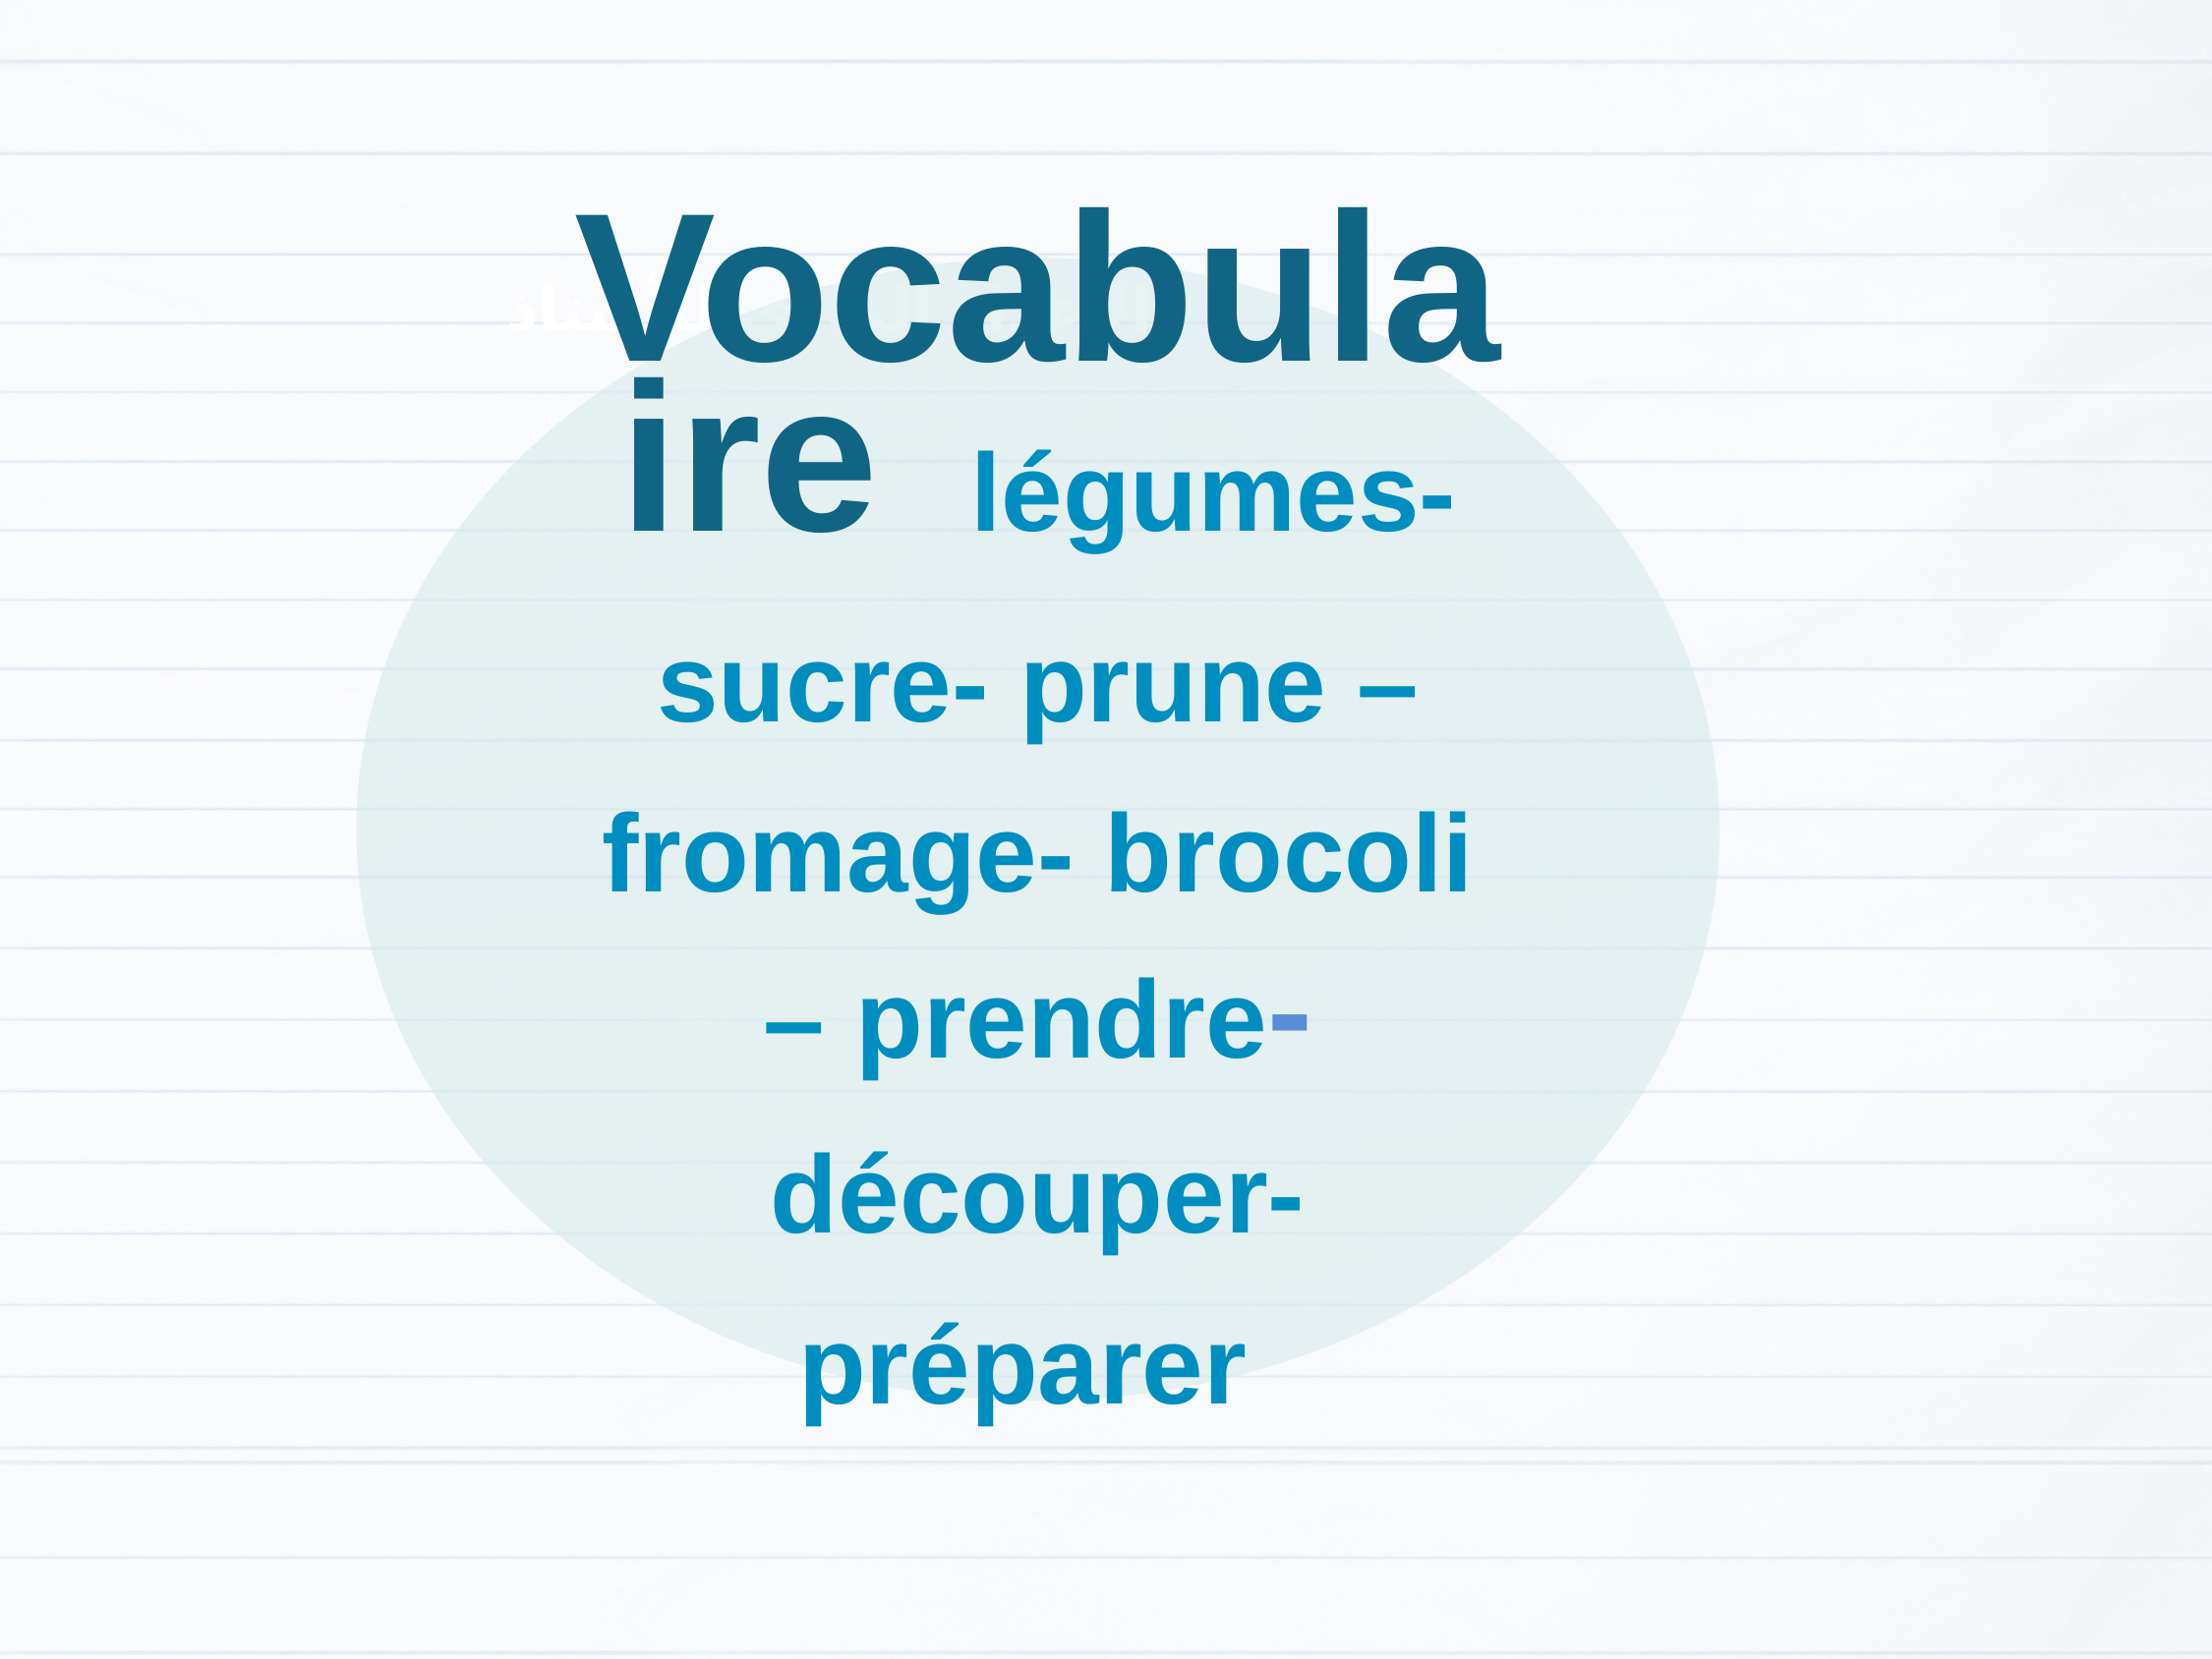

Vocabulaire  légumes- sucre- prune – fromage- brocoli – prendre- découper- préparer
الإعداد المادي للأستاذ